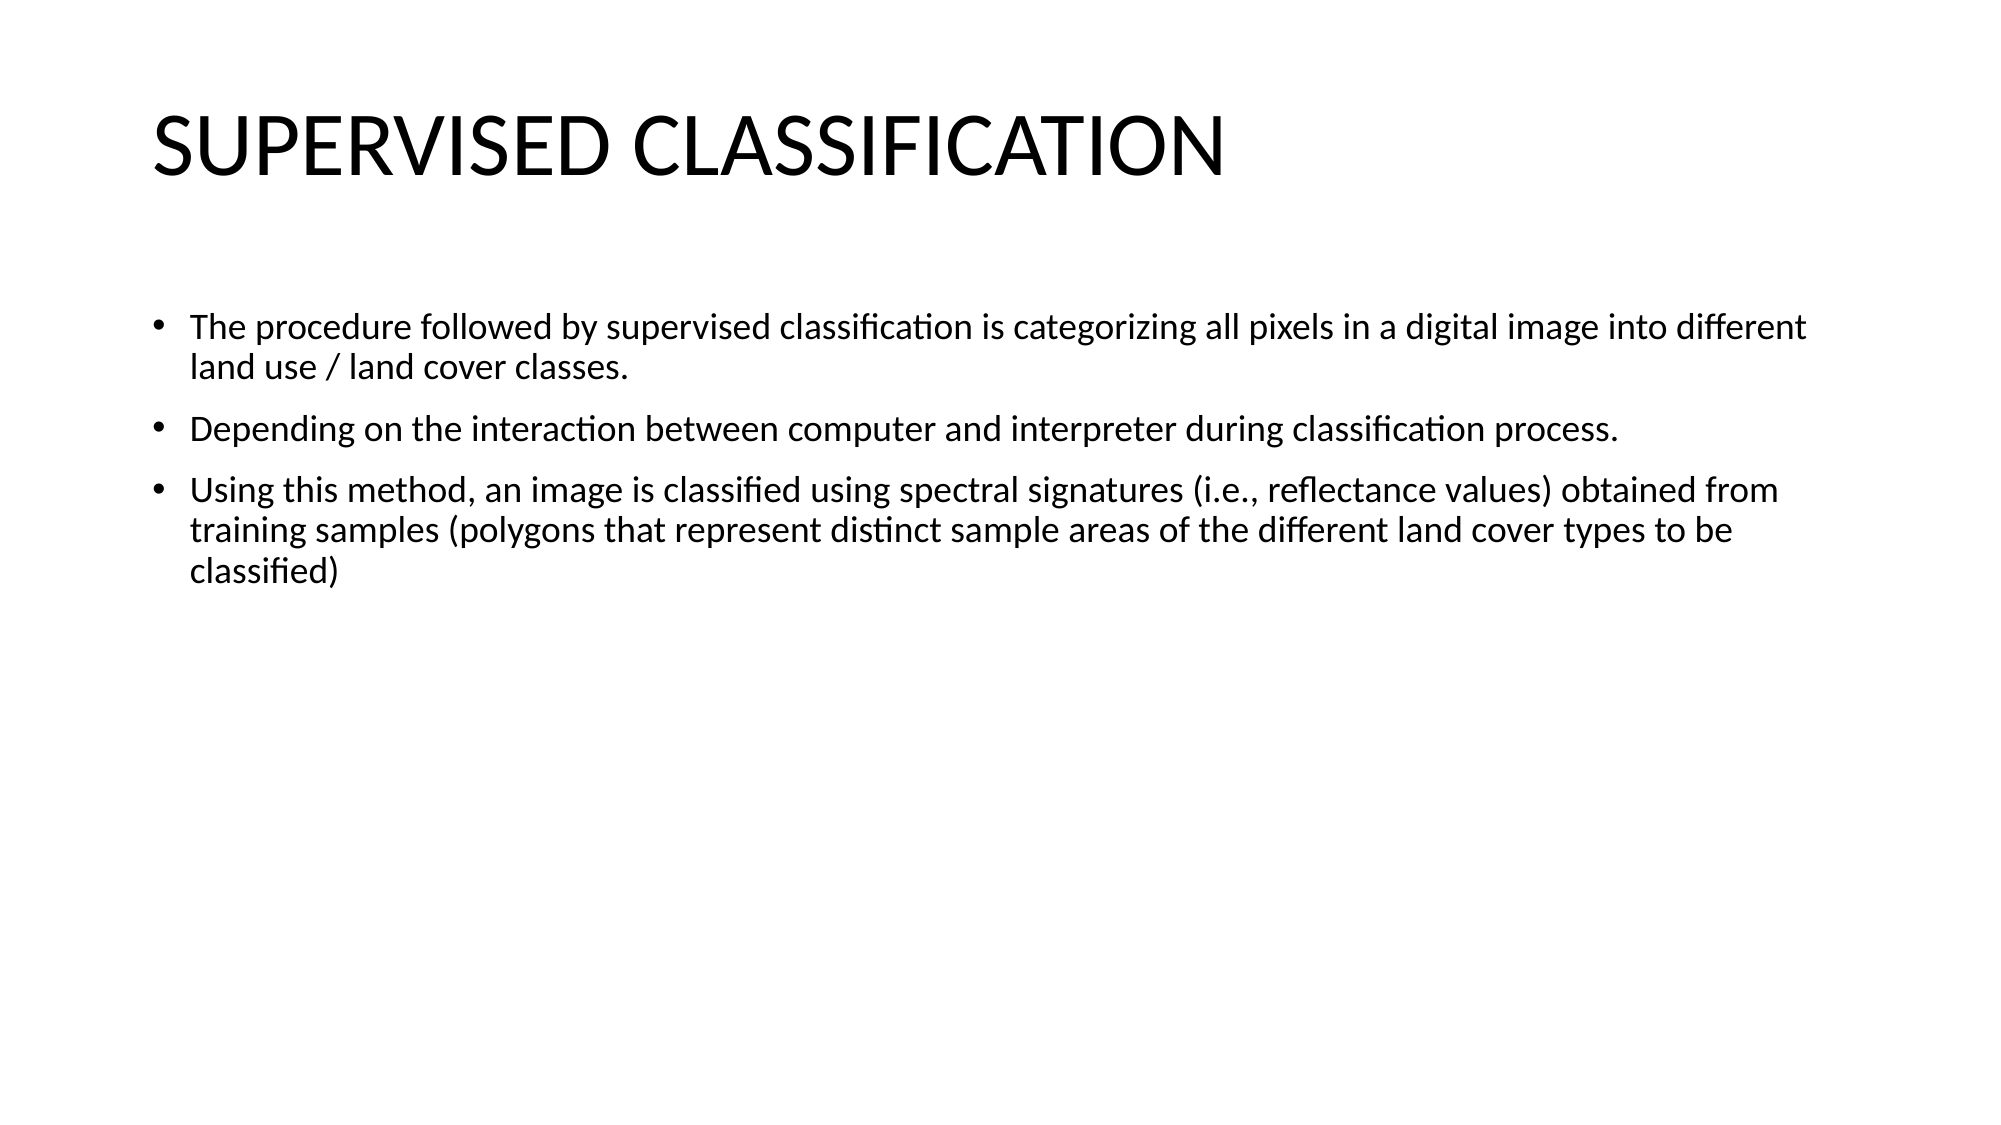

# supervised classification
The procedure followed by supervised classification is categorizing all pixels in a digital image into different land use / land cover classes.
Depending on the interaction between computer and interpreter during classification process.
Using this method, an image is classified using spectral signatures (i.e., reflectance values) obtained from training samples (polygons that represent distinct sample areas of the different land cover types to be classified)